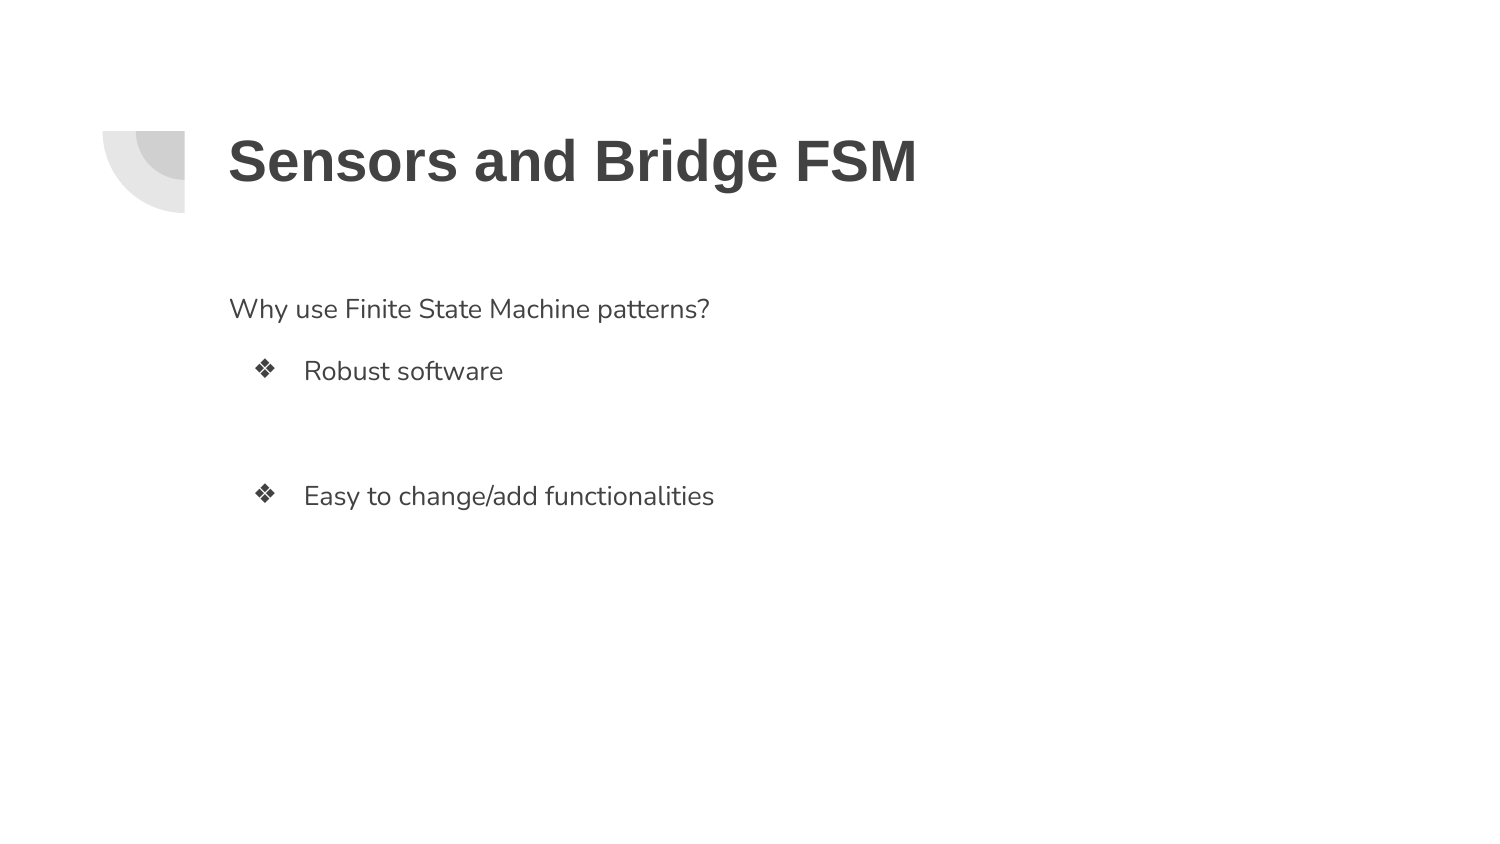

# Sensors and Bridge FSM
Why use Finite State Machine patterns?
Robust software

Easy to change/add functionalities